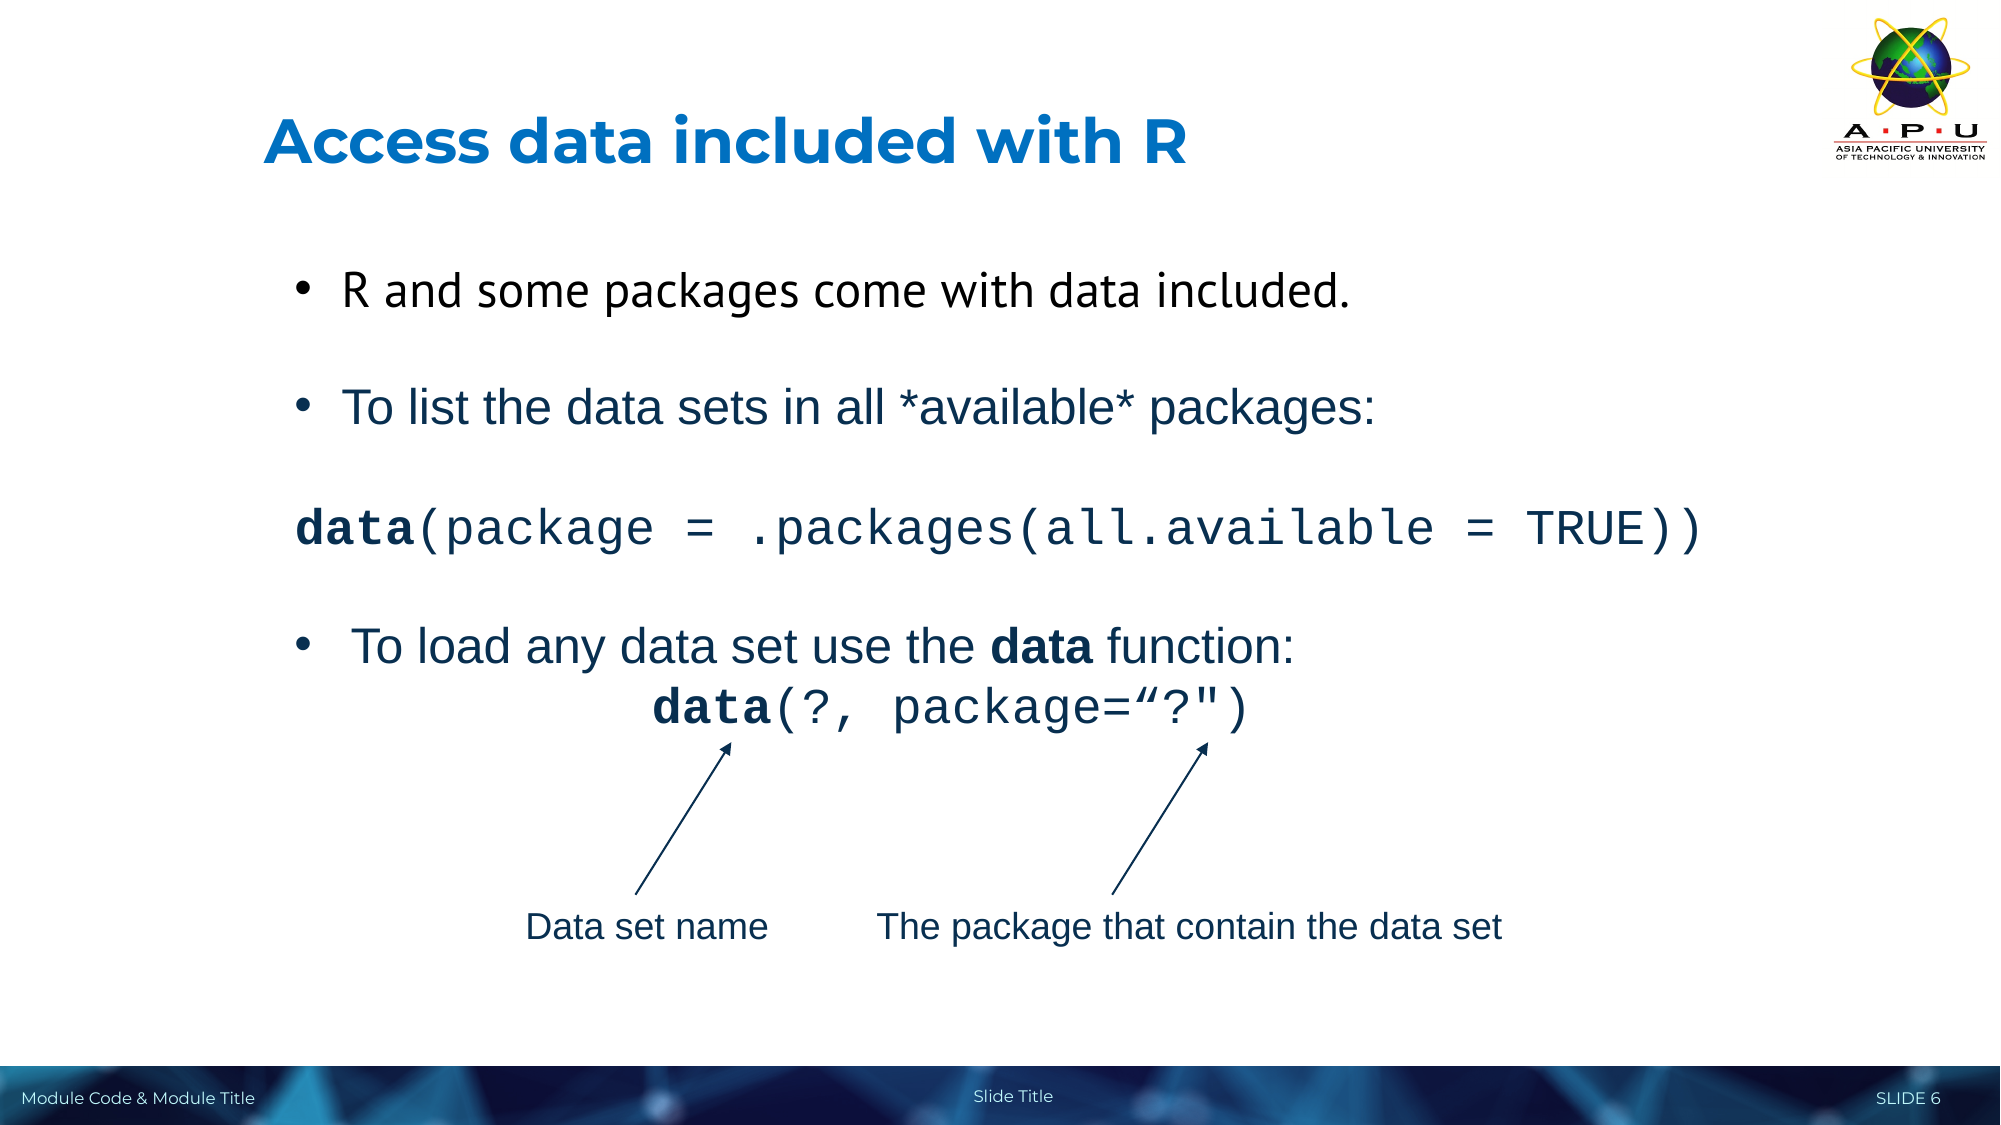

# Access data included with R
R and some packages come with data included.
To list the data sets in all *available* packages:

data(package = .packages(all.available = TRUE))
To load any data set use the data function:
data(?, package=“?")
Data set name
The package that contain the data set